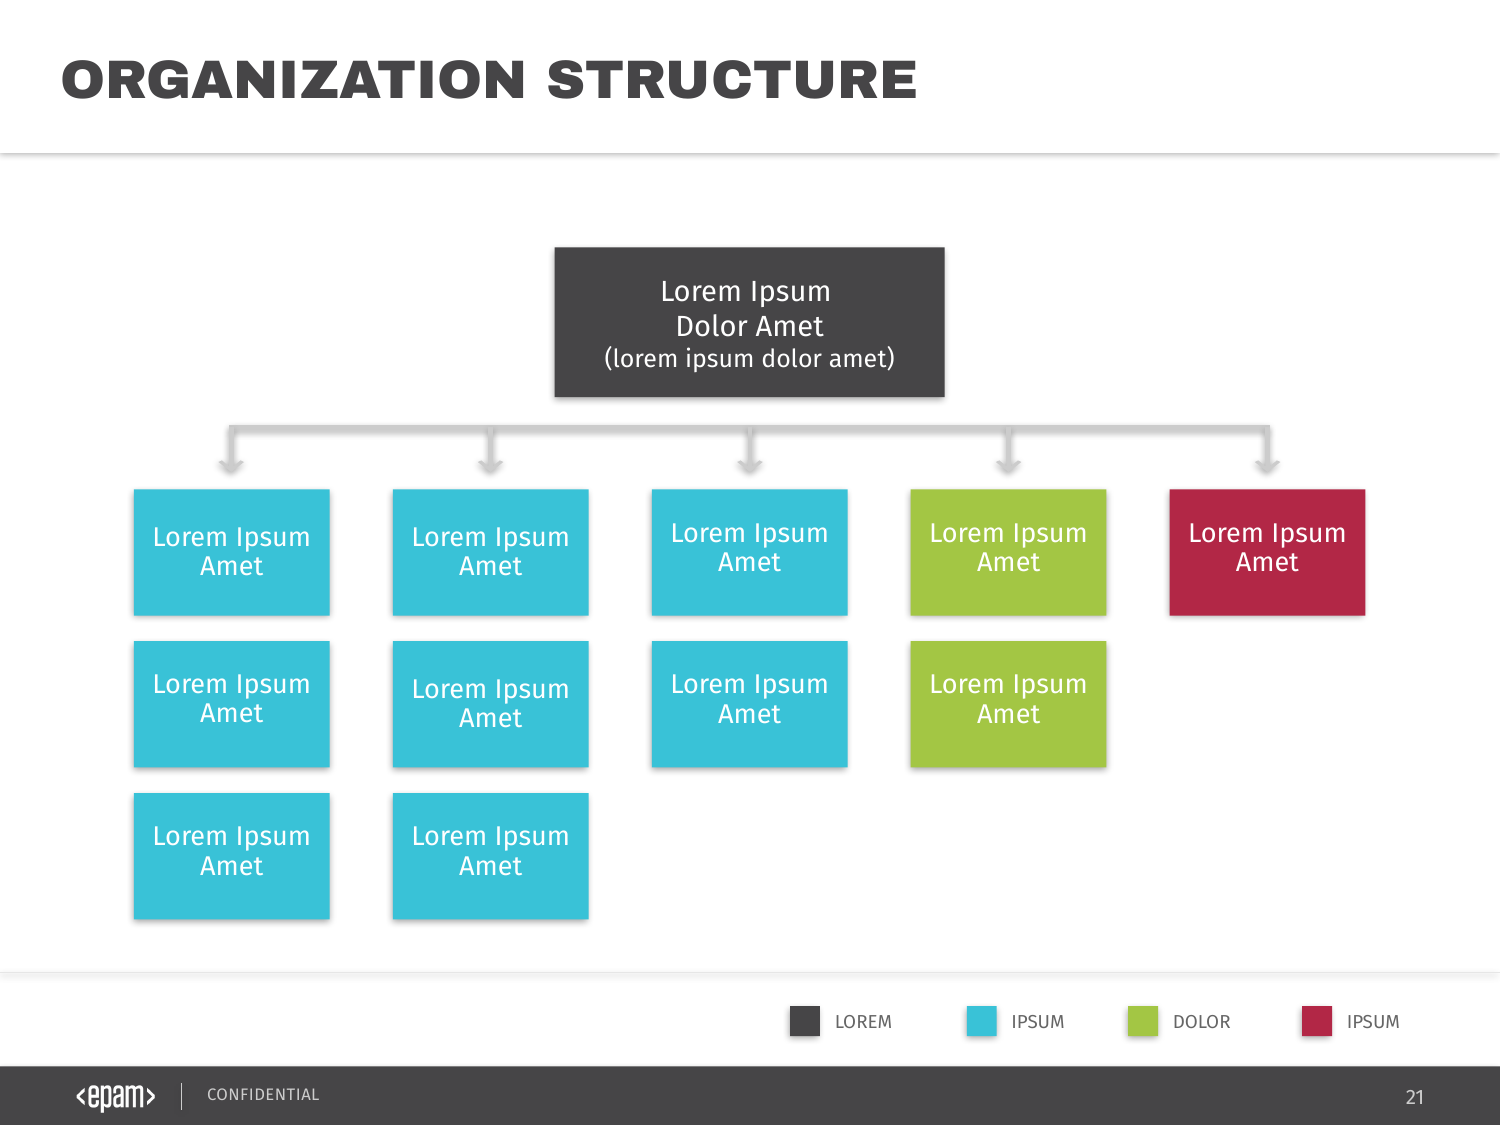

ORGANIZATION STRUCTURE
Lorem Ipsum
Dolor Amet
(lorem ipsum dolor amet)
Lorem Ipsum Amet
Lorem Ipsum Amet
Lorem Ipsum Amet
Lorem Ipsum Amet
Lorem Ipsum Amet
Lorem Ipsum Amet
Lorem Ipsum Amet
Lorem Ipsum Amet
Lorem Ipsum Amet
Lorem Ipsum Amet
Lorem Ipsum Amet
DOLOR

LOREM

IPSUM

IPSUM